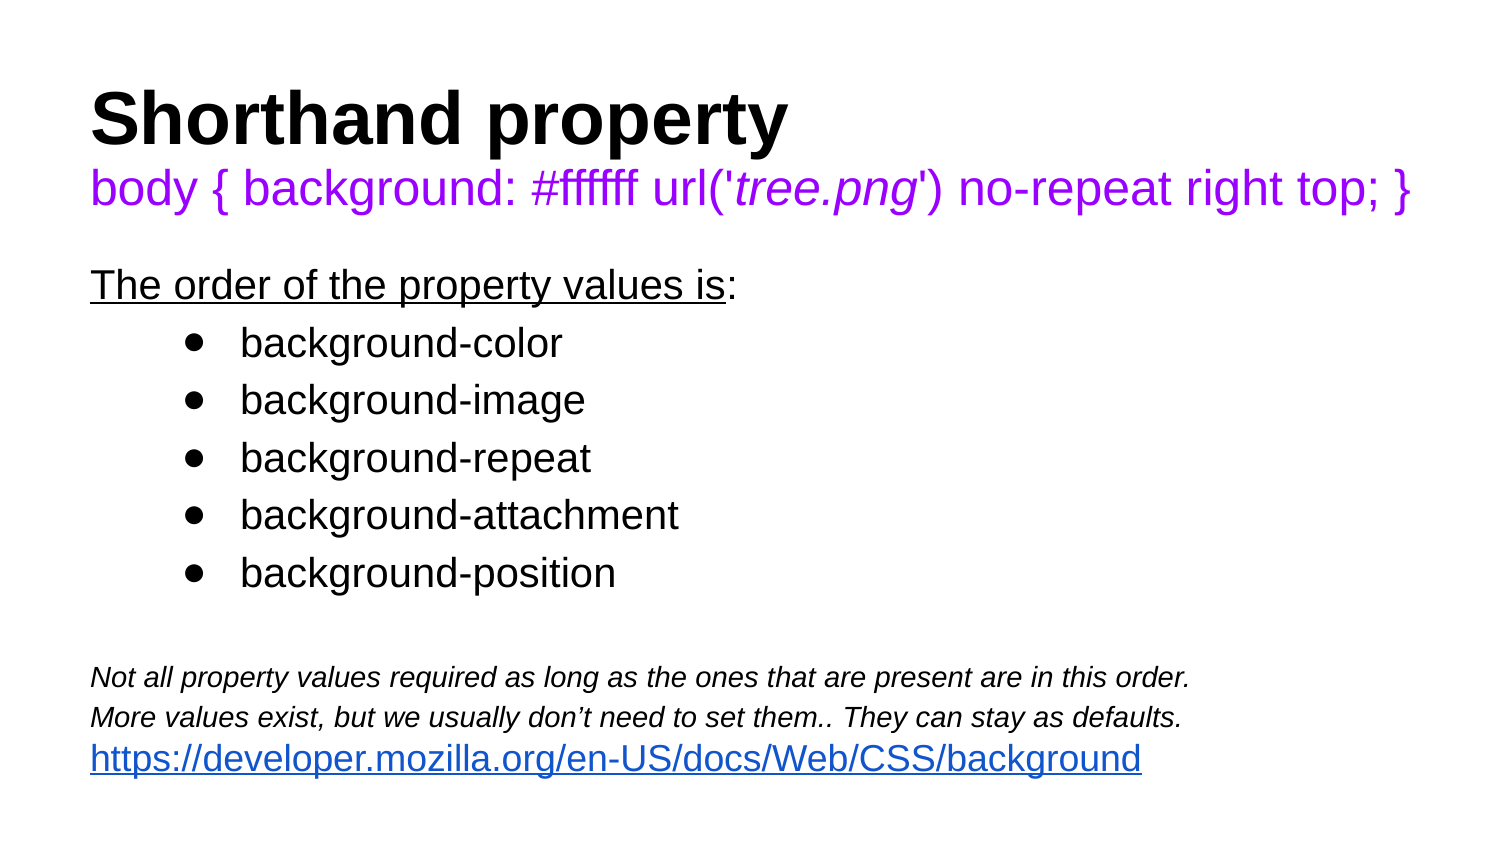

# Shorthand property
body { background: #ffffff url('tree.png') no-repeat right top; }

The order of the property values is:
background-color
background-image
background-repeat
background-attachment
background-position
Not all property values required as long as the ones that are present are in this order.
More values exist, but we usually don’t need to set them.. They can stay as defaults.
https://developer.mozilla.org/en-US/docs/Web/CSS/background